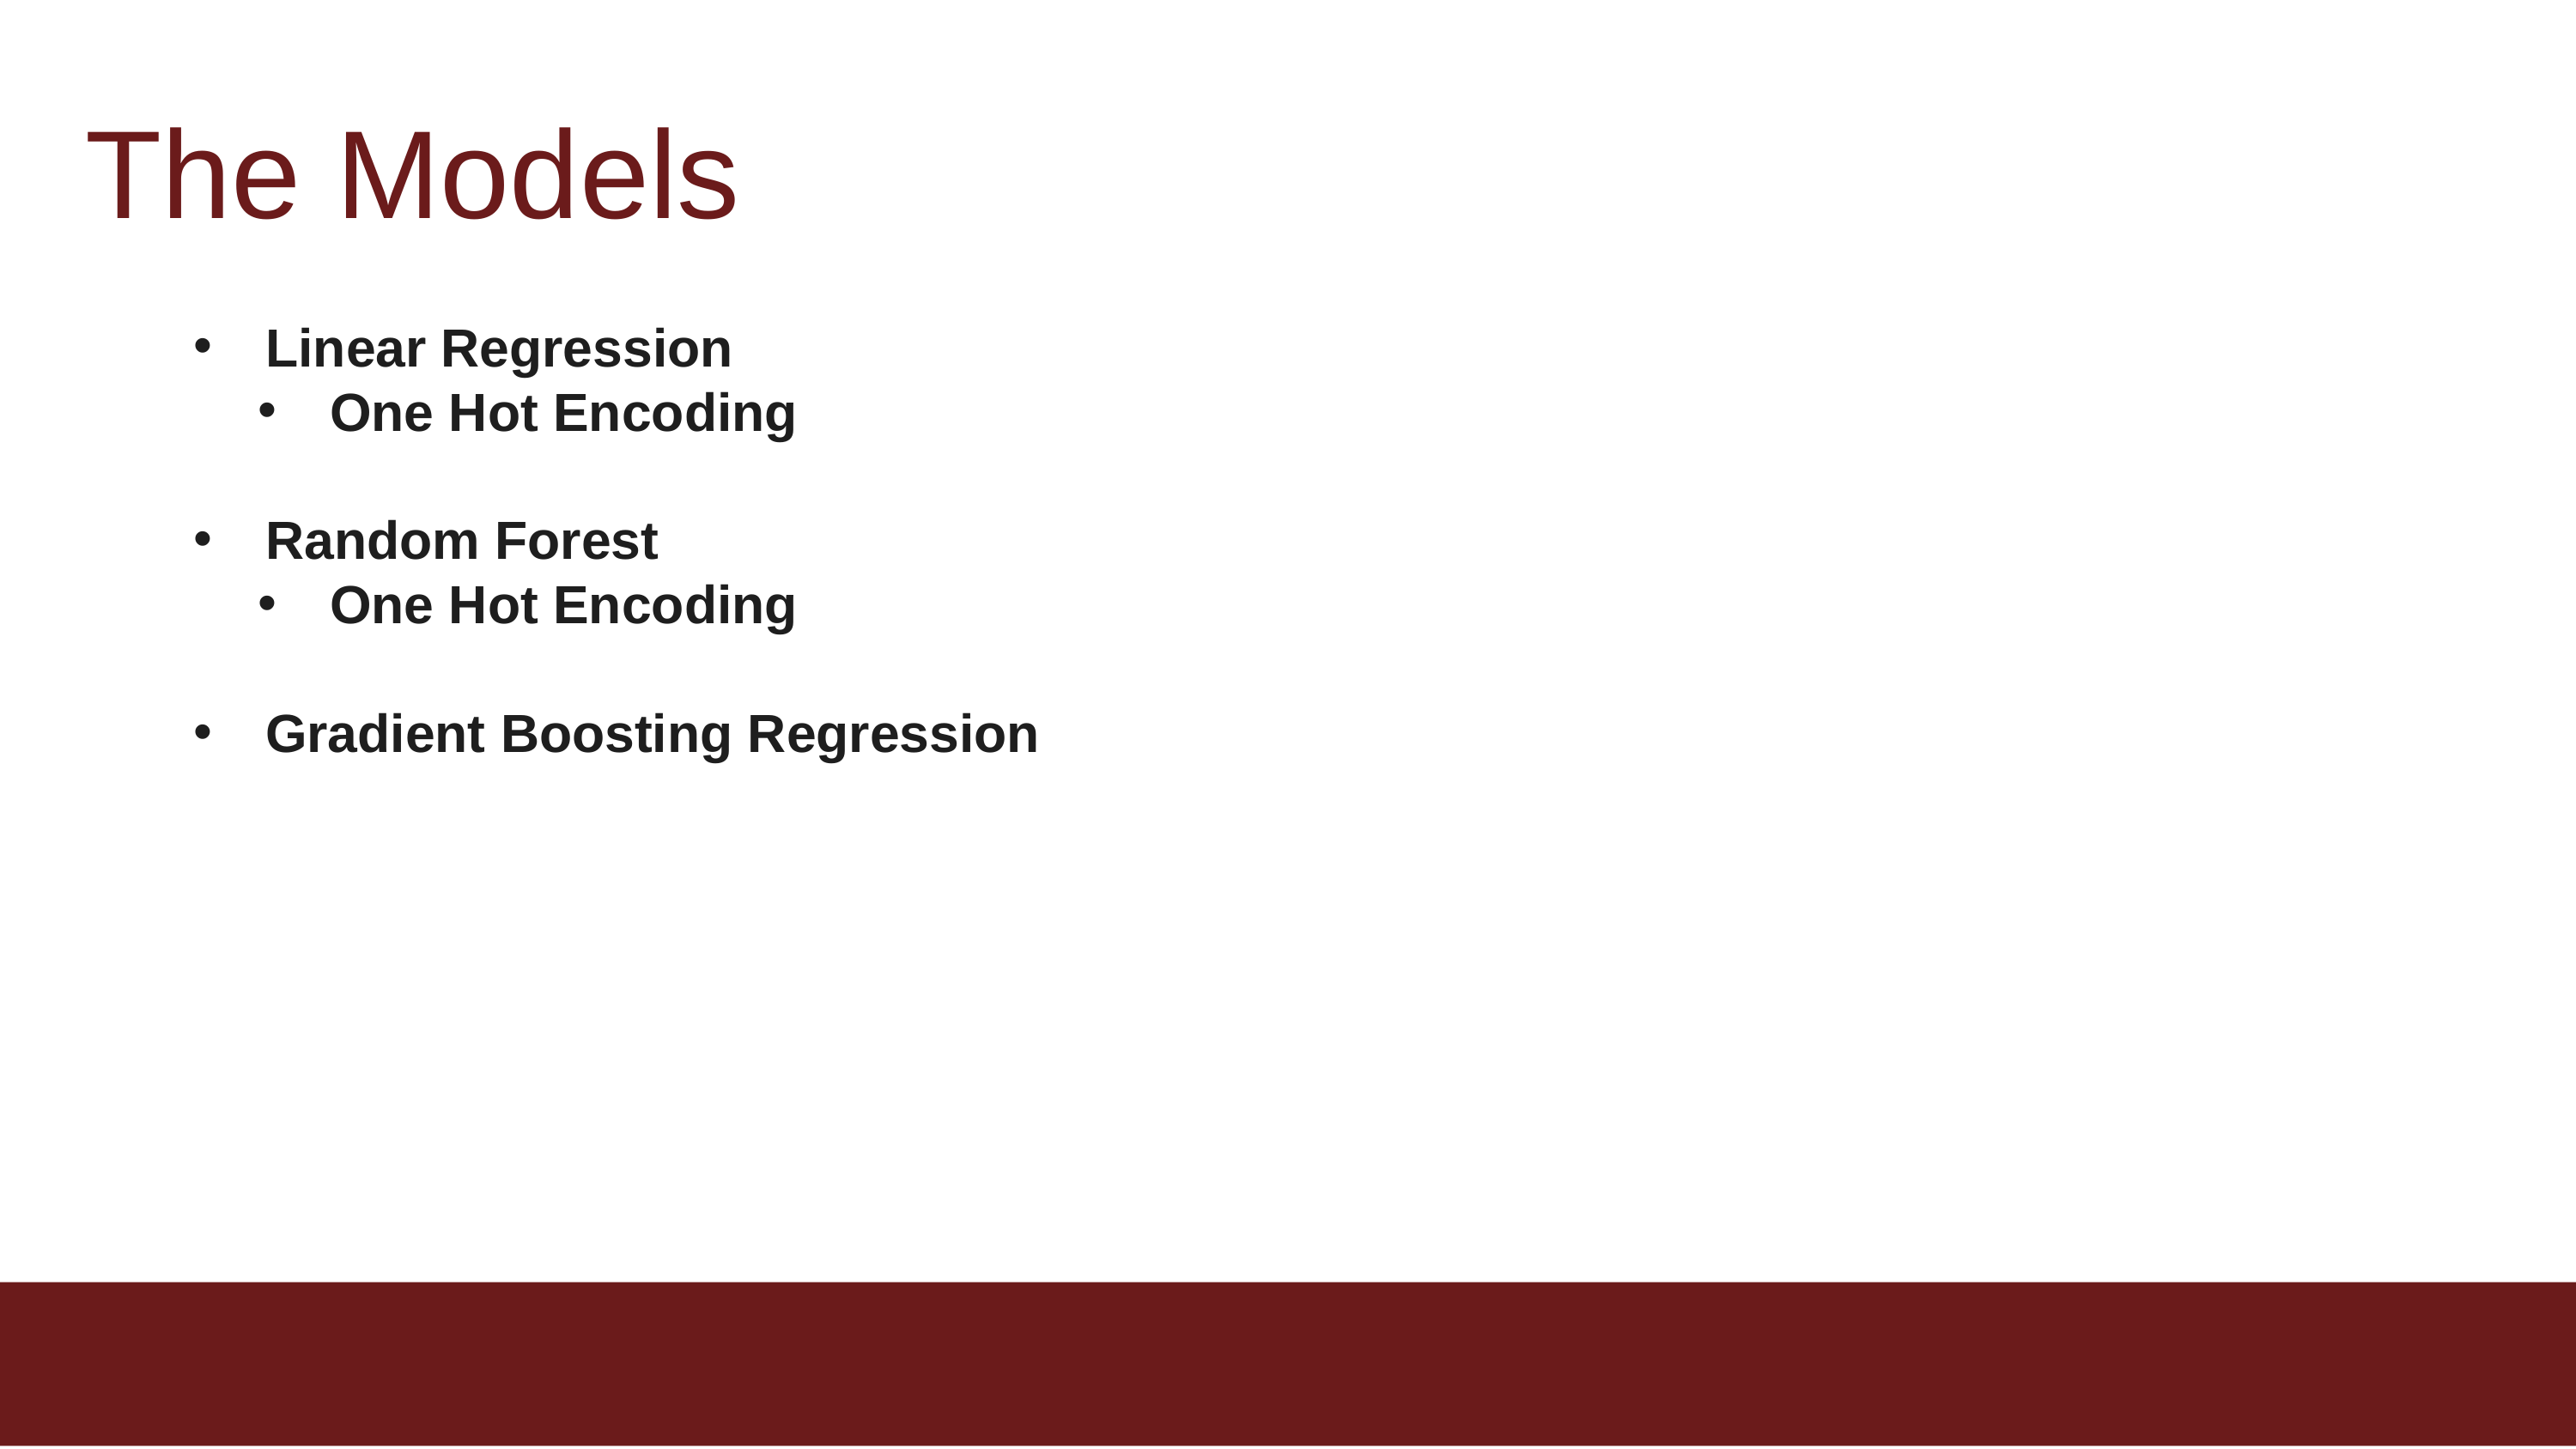

The Models

Linear Regression
One Hot Encoding

Random Forest
One Hot Encoding

Gradient Boosting Regression